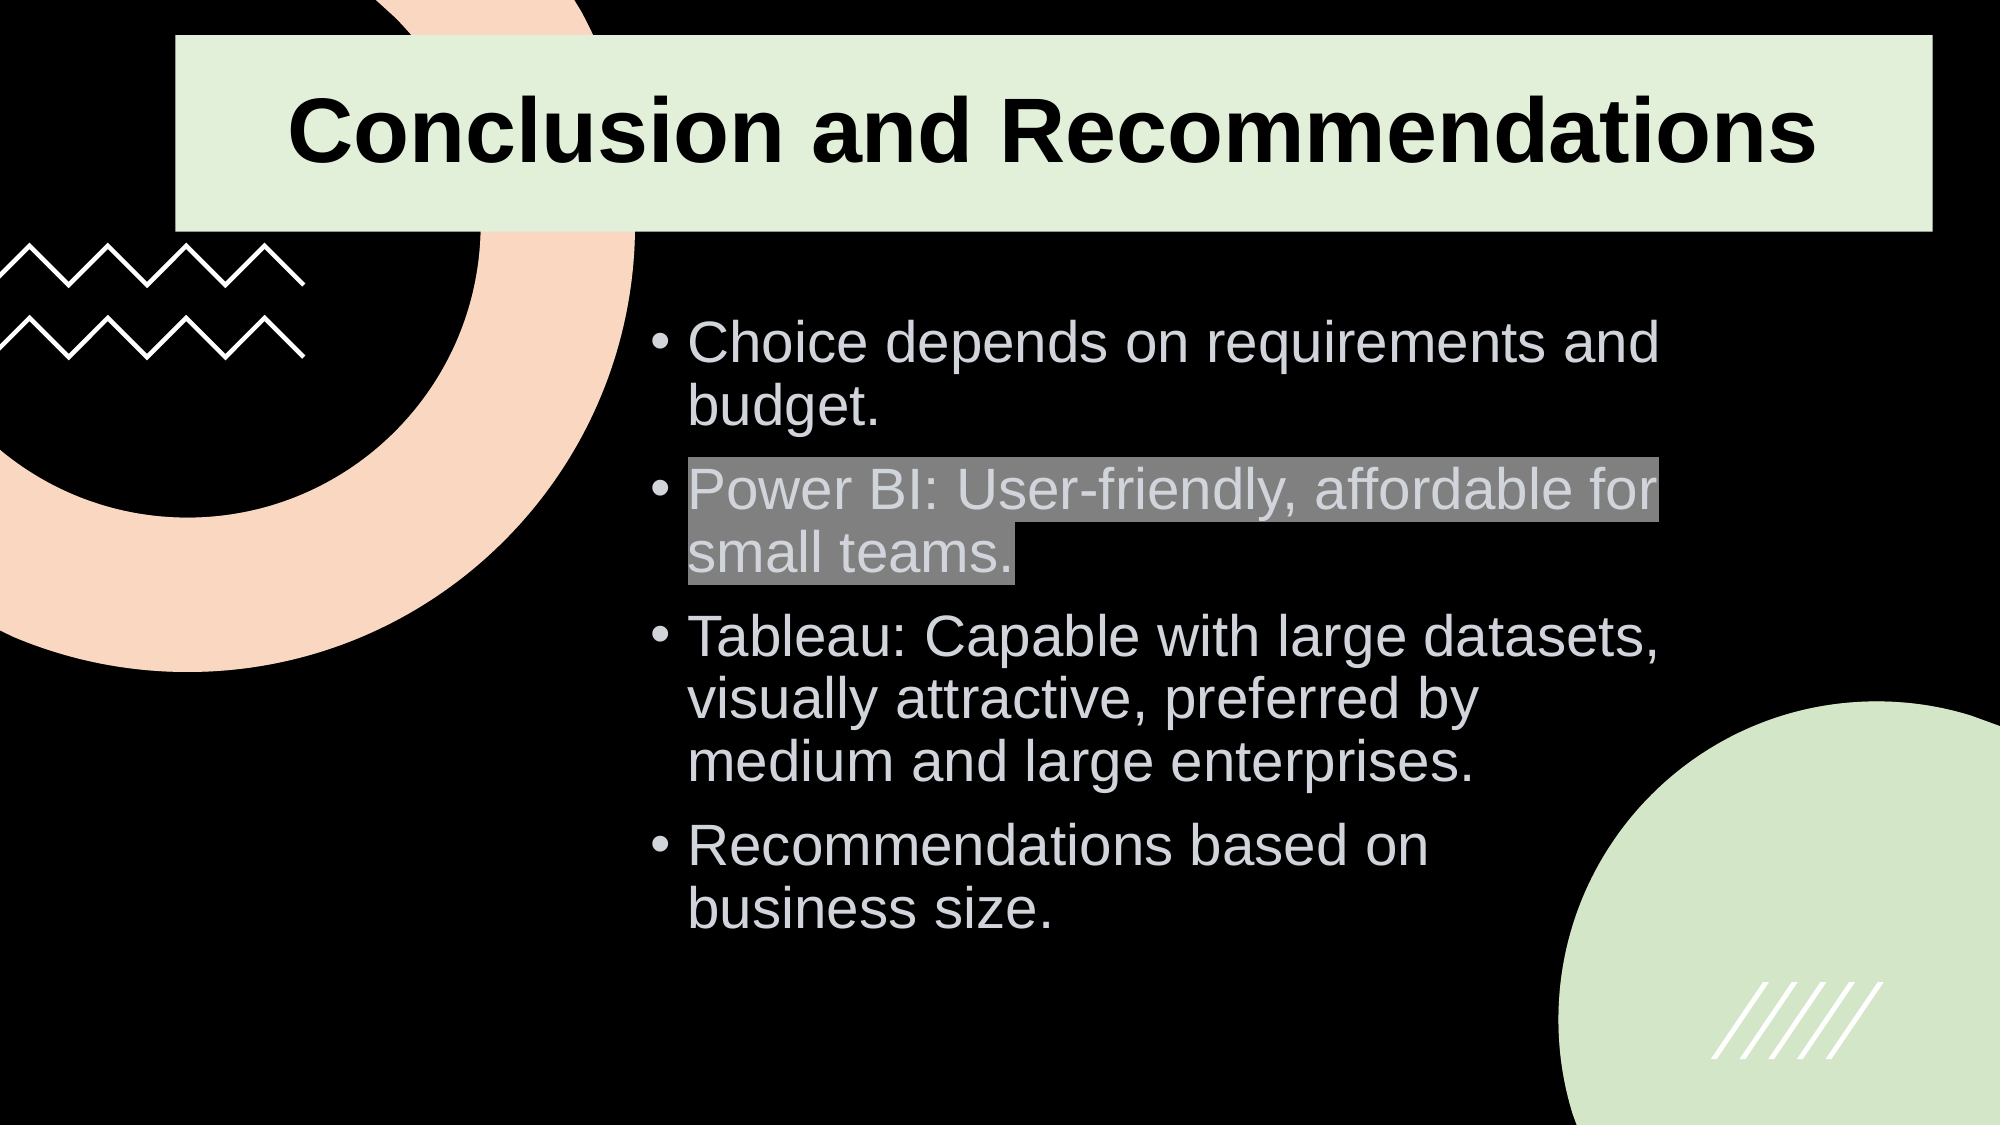

# Conclusion and Recommendations

Choice depends on requirements and budget.
Power BI: User-friendly, affordable for small teams.
Tableau: Capable with large datasets, visually attractive, preferred by medium and large enterprises.
Recommendations based on business size.